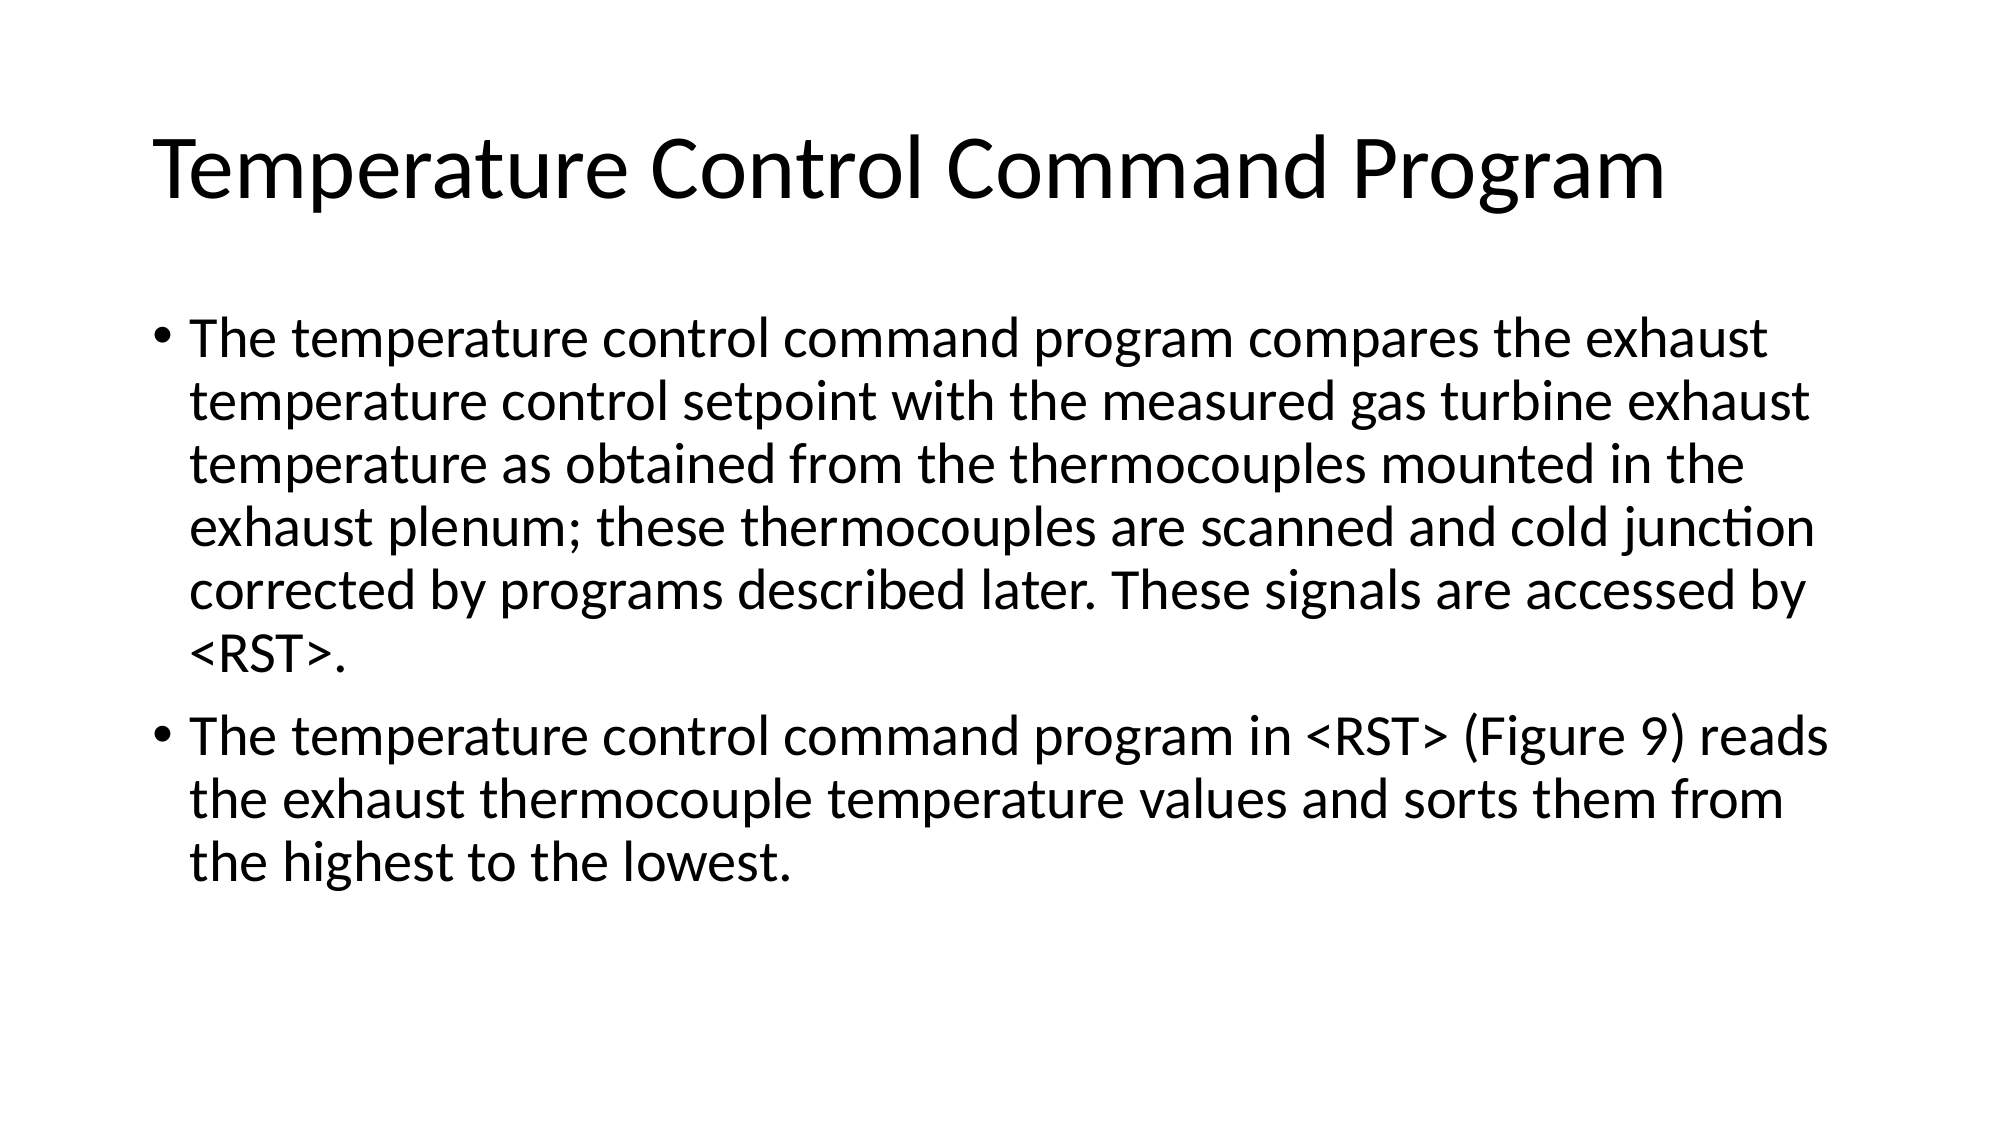

# Temperature Control Command Program
The temperature control command program compares the exhaust temperature control setpoint with the measured gas turbine exhaust temperature as obtained from the thermocouples mounted in the exhaust plenum; these thermocouples are scanned and cold junction corrected by programs described later. These signals are accessed by <RST>.
The temperature control command program in <RST> (Figure 9) reads the exhaust thermocouple temperature values and sorts them from the highest to the lowest.